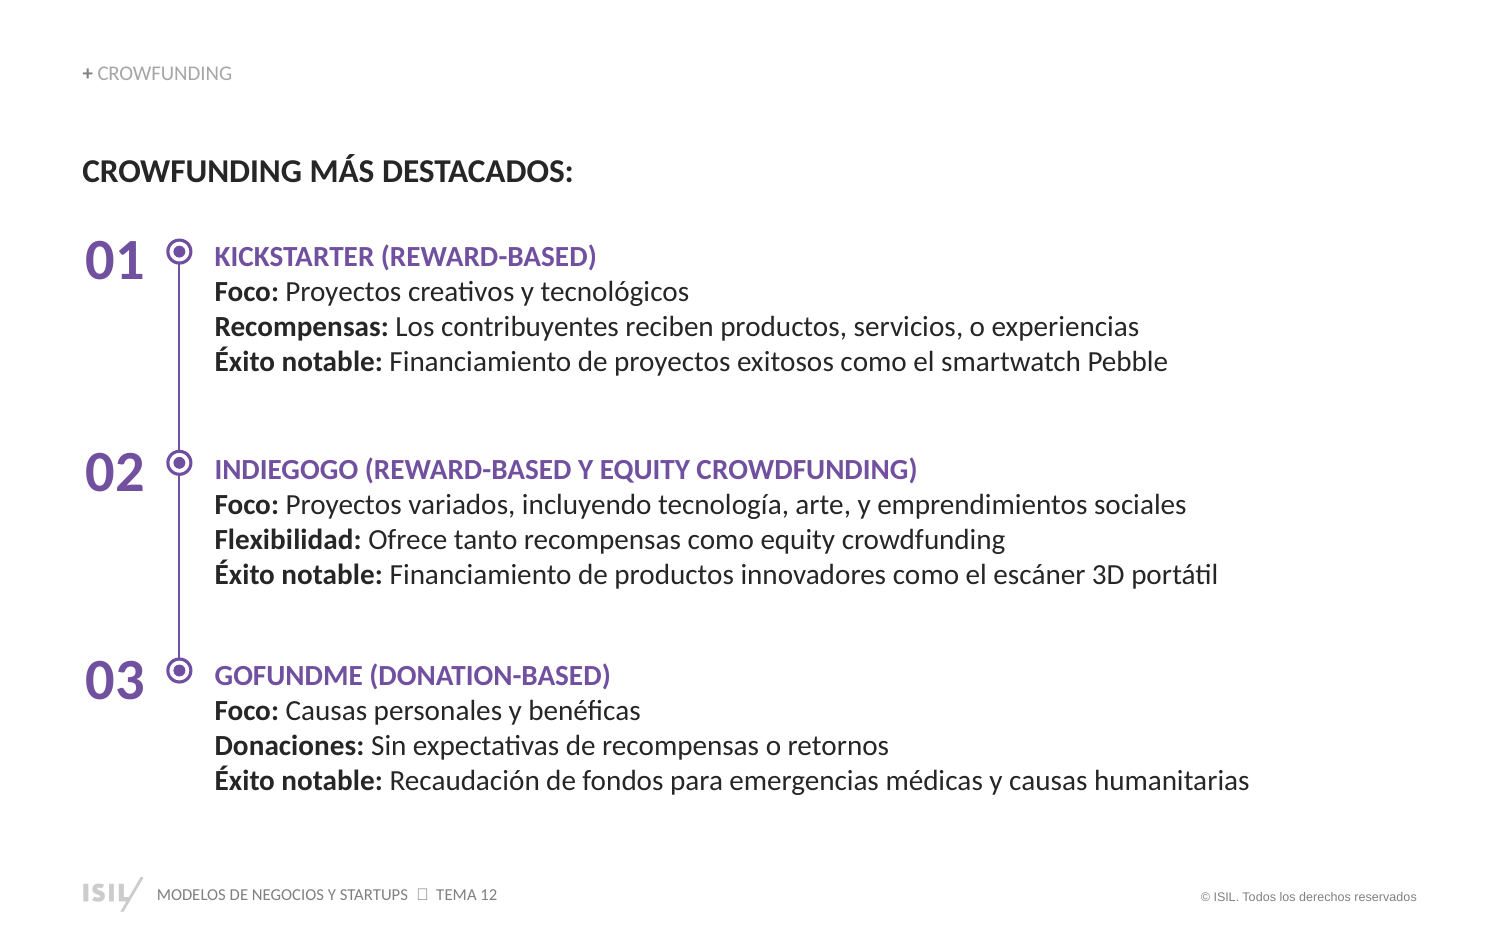

+ CROWFUNDING
CROWFUNDING MÁS DESTACADOS:
01
KICKSTARTER (REWARD-BASED)
Foco: Proyectos creativos y tecnológicos
Recompensas: Los contribuyentes reciben productos, servicios, o experiencias
Éxito notable: Financiamiento de proyectos exitosos como el smartwatch Pebble

02
INDIEGOGO (REWARD-BASED Y EQUITY CROWDFUNDING)
Foco: Proyectos variados, incluyendo tecnología, arte, y emprendimientos sociales
Flexibilidad: Ofrece tanto recompensas como equity crowdfunding
Éxito notable: Financiamiento de productos innovadores como el escáner 3D portátil

03
GOFUNDME (DONATION-BASED)
Foco: Causas personales y benéficas
Donaciones: Sin expectativas de recompensas o retornos
Éxito notable: Recaudación de fondos para emergencias médicas y causas humanitarias